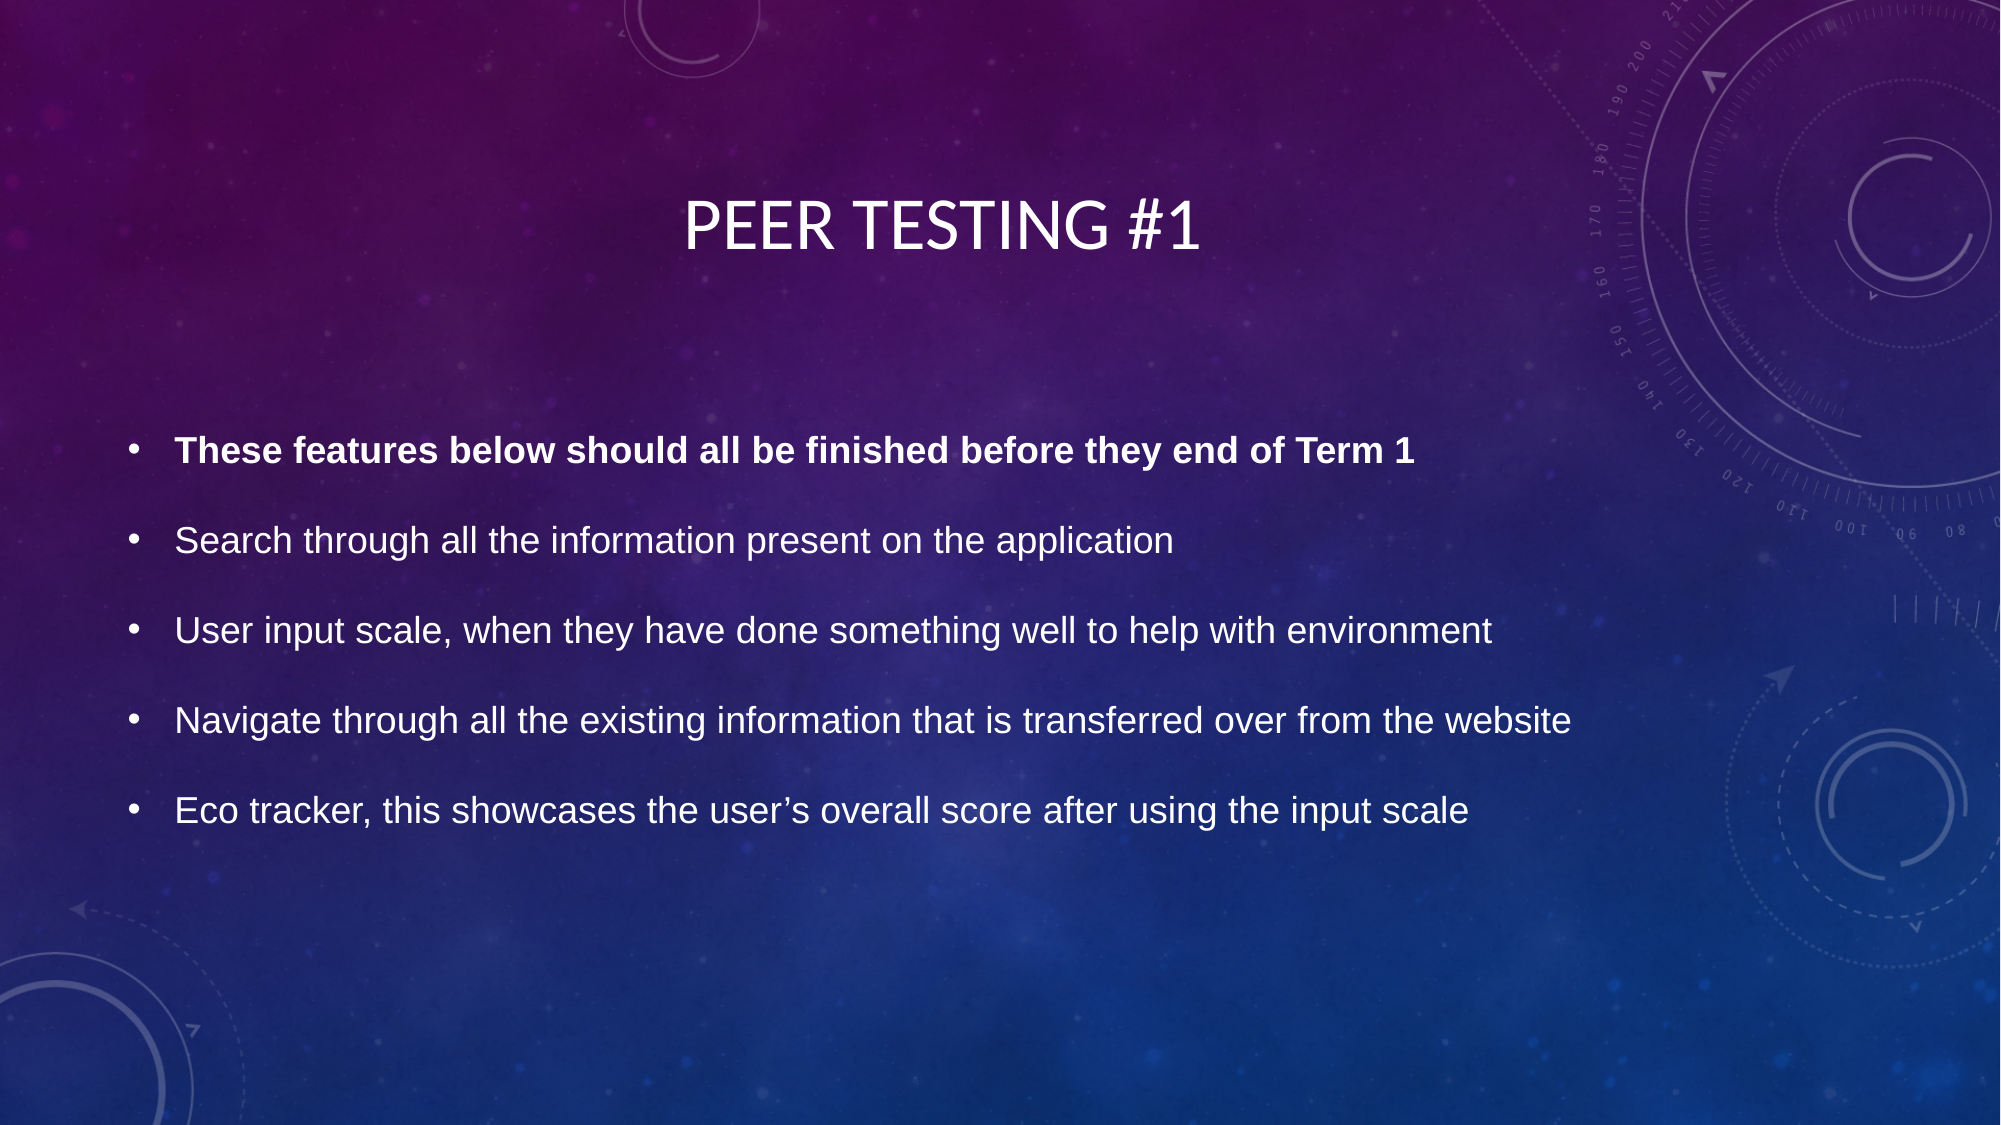

# Peer Testing #1
These features below should all be finished before they end of Term 1

Search through all the information present on the application

User input scale, when they have done something well to help with environment

Navigate through all the existing information that is transferred over from the website

Eco tracker, this showcases the user’s overall score after using the input scale